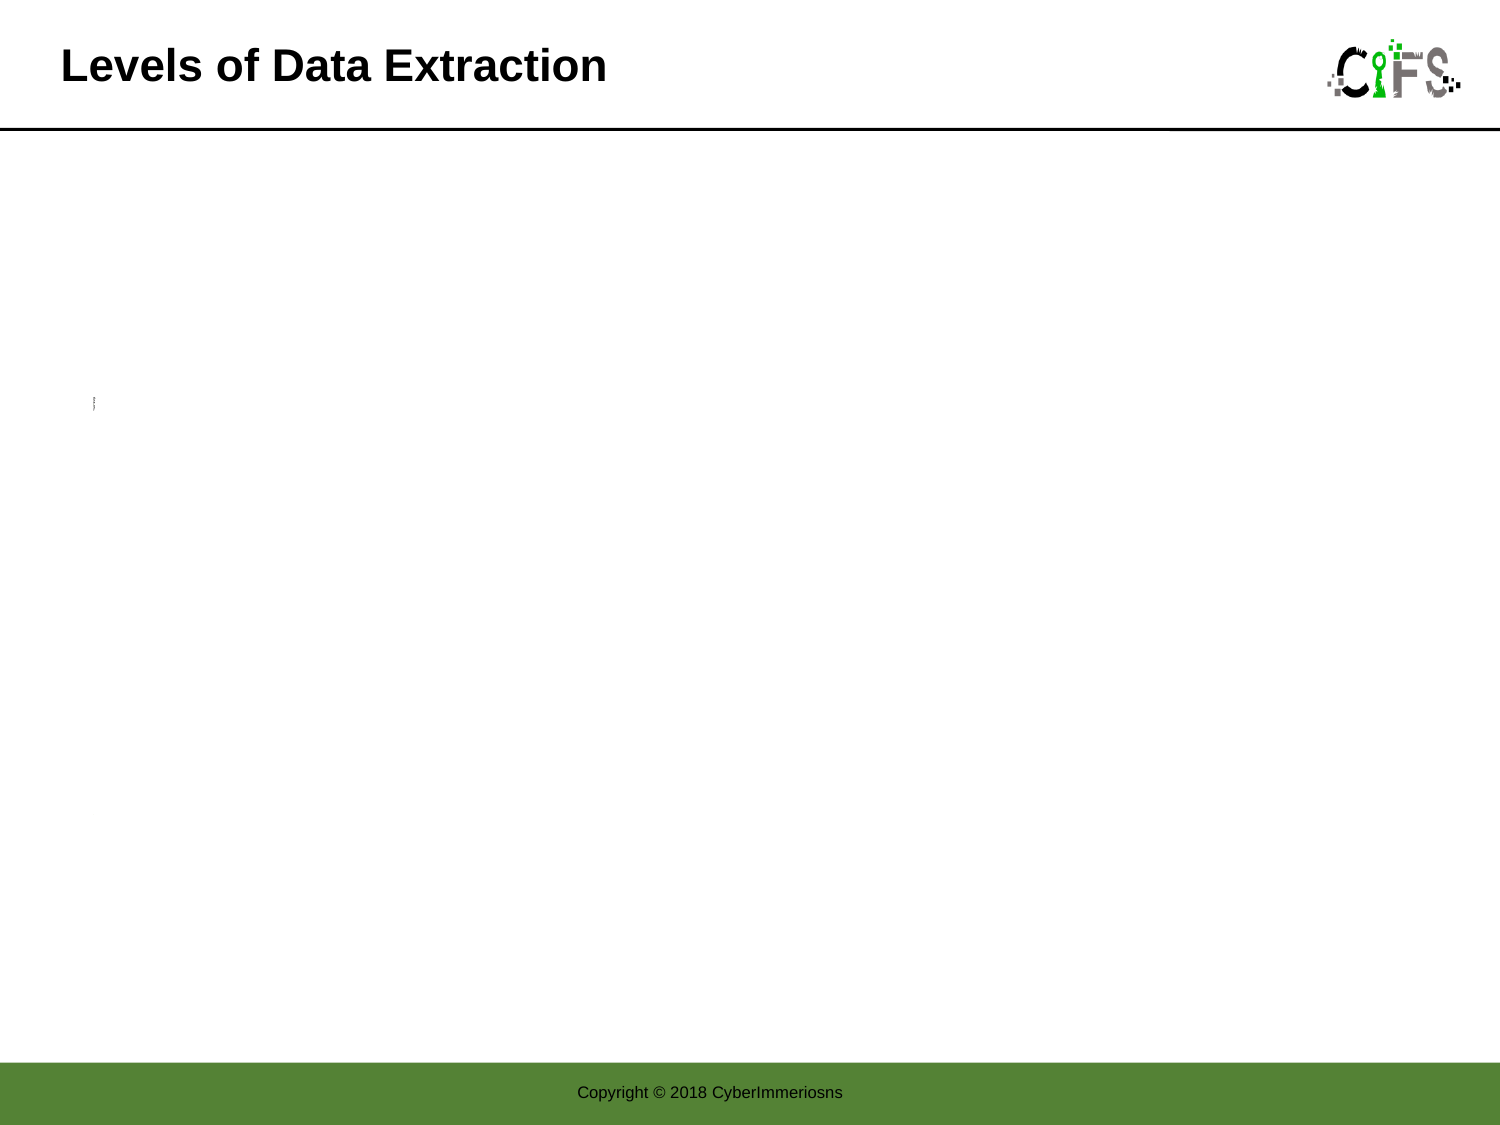

# Levels of Data Extraction
HexDump ( JTag )